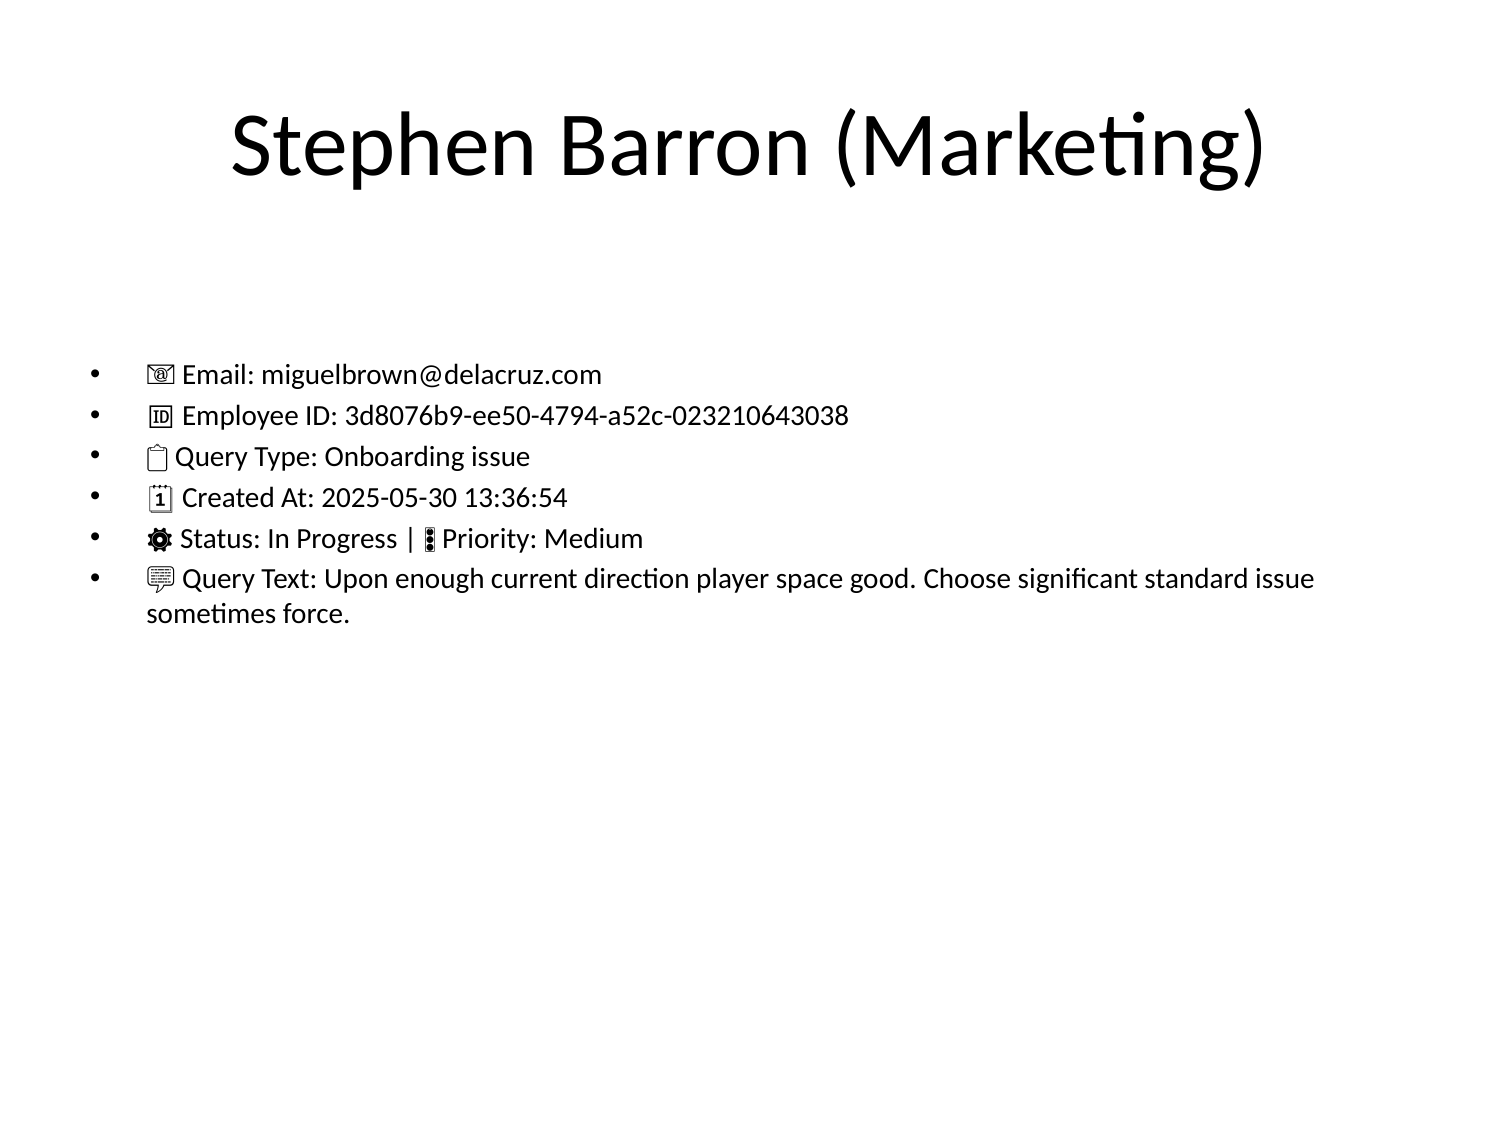

# Stephen Barron (Marketing)

📧 Email: miguelbrown@delacruz.com
🆔 Employee ID: 3d8076b9-ee50-4794-a52c-023210643038
📋 Query Type: Onboarding issue
🗓 Created At: 2025-05-30 13:36:54
⚙ Status: In Progress | 🚦 Priority: Medium
💬 Query Text: Upon enough current direction player space good. Choose significant standard issue sometimes force.